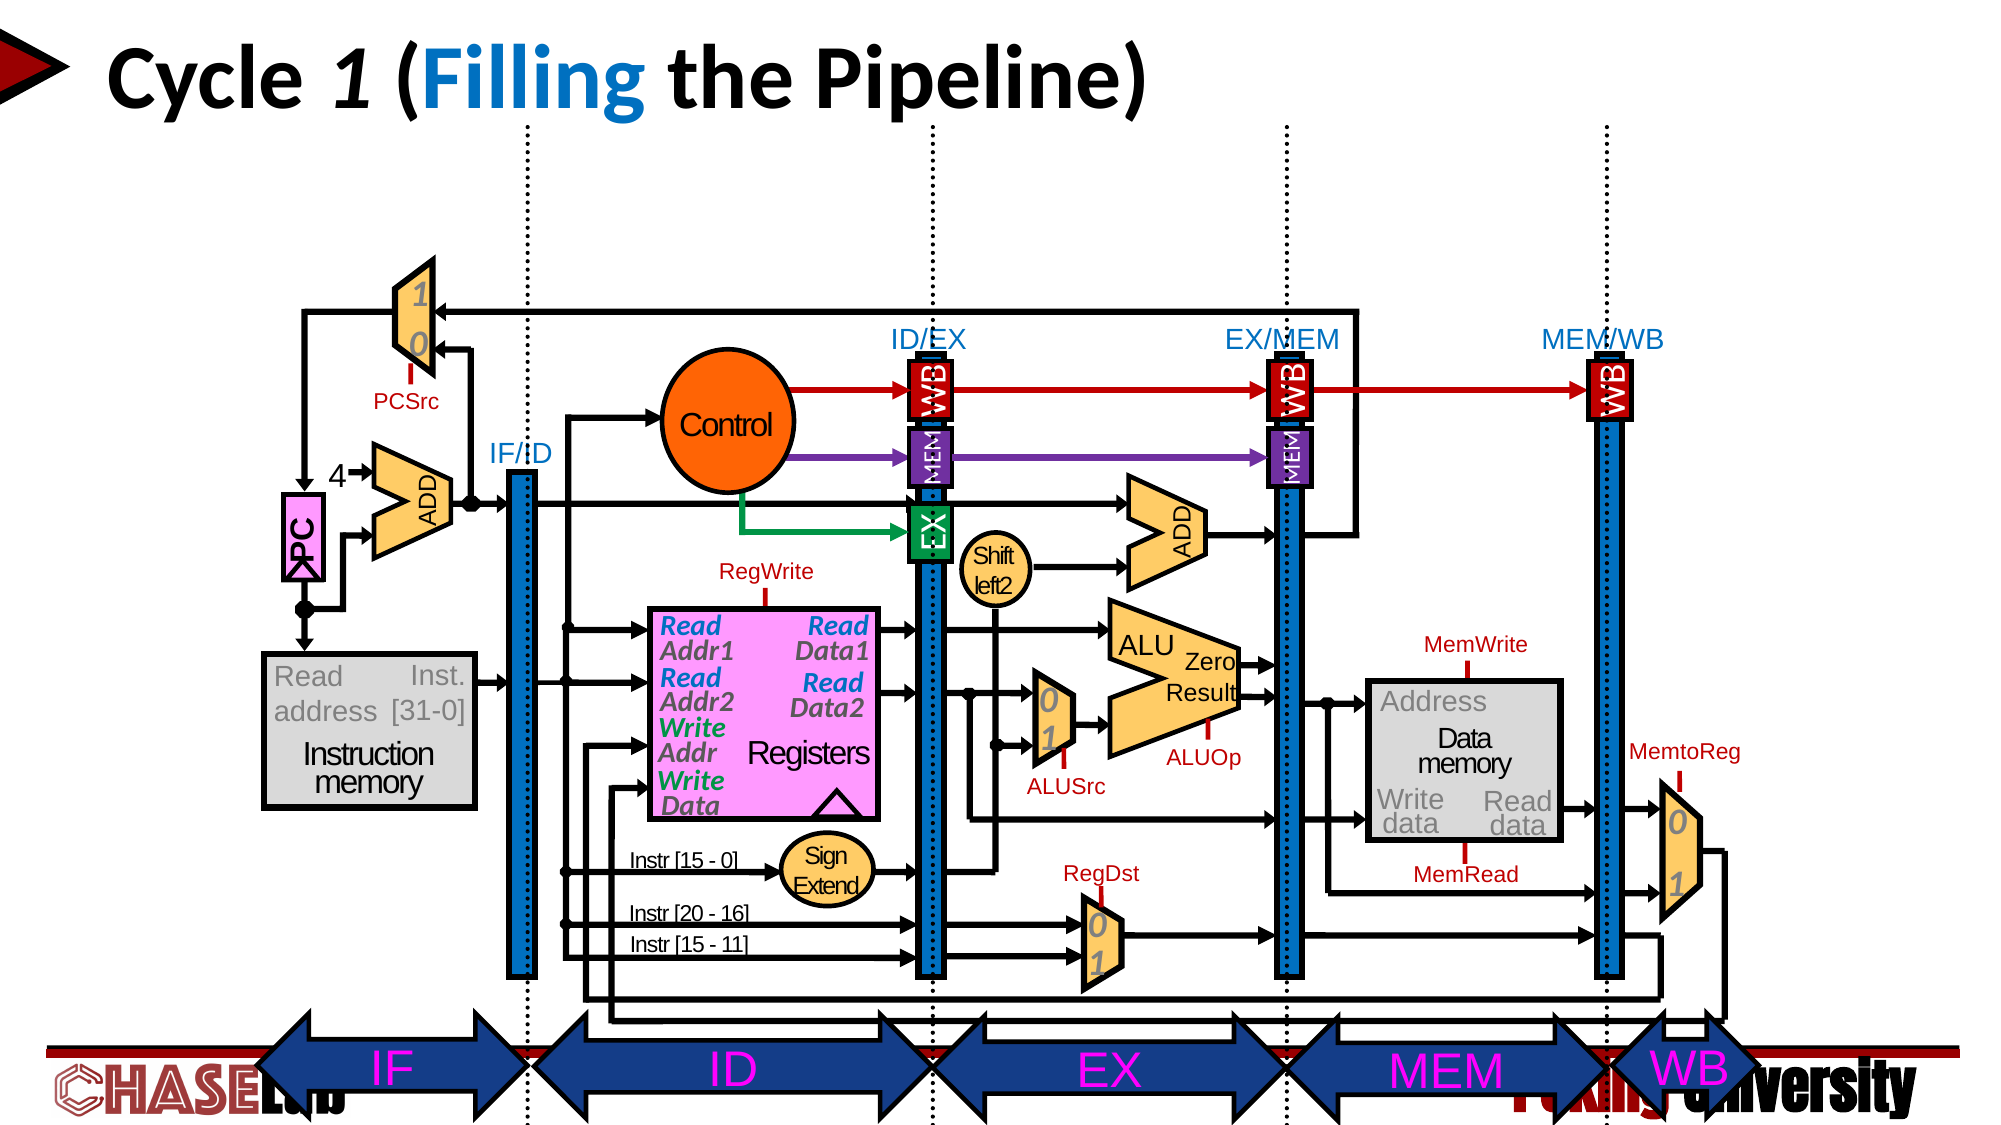

# Cycle 1 (Filling the Pipeline)

Control
WB
WB
WB

MEM
MEM

ADD

EX

Shift
left2

RegWrite

ALU
Zero
Result

Read
Addr1
Read
Addr2
Write Addr
Write Data
Read
Data1
Read
Data2
Registers

MemWrite

0

1
Address

Data
memory
Write
data
Read
data

ALUOp

MemtoReg

ALUSrc
0

1

Sign
Extend
Instr [15 - 0]

MemRead
RegDst

Instr [20 - 16]
0

1

Instr [15 - 11]

ID/EX

MEM/WB

EX/MEM

WB
ID
EX
MEM

Instr1
1

0

PCSrc
IF/ID

ADD
4

PC

Inst.
[31-0]
Read
address

Instruction
memory

IF